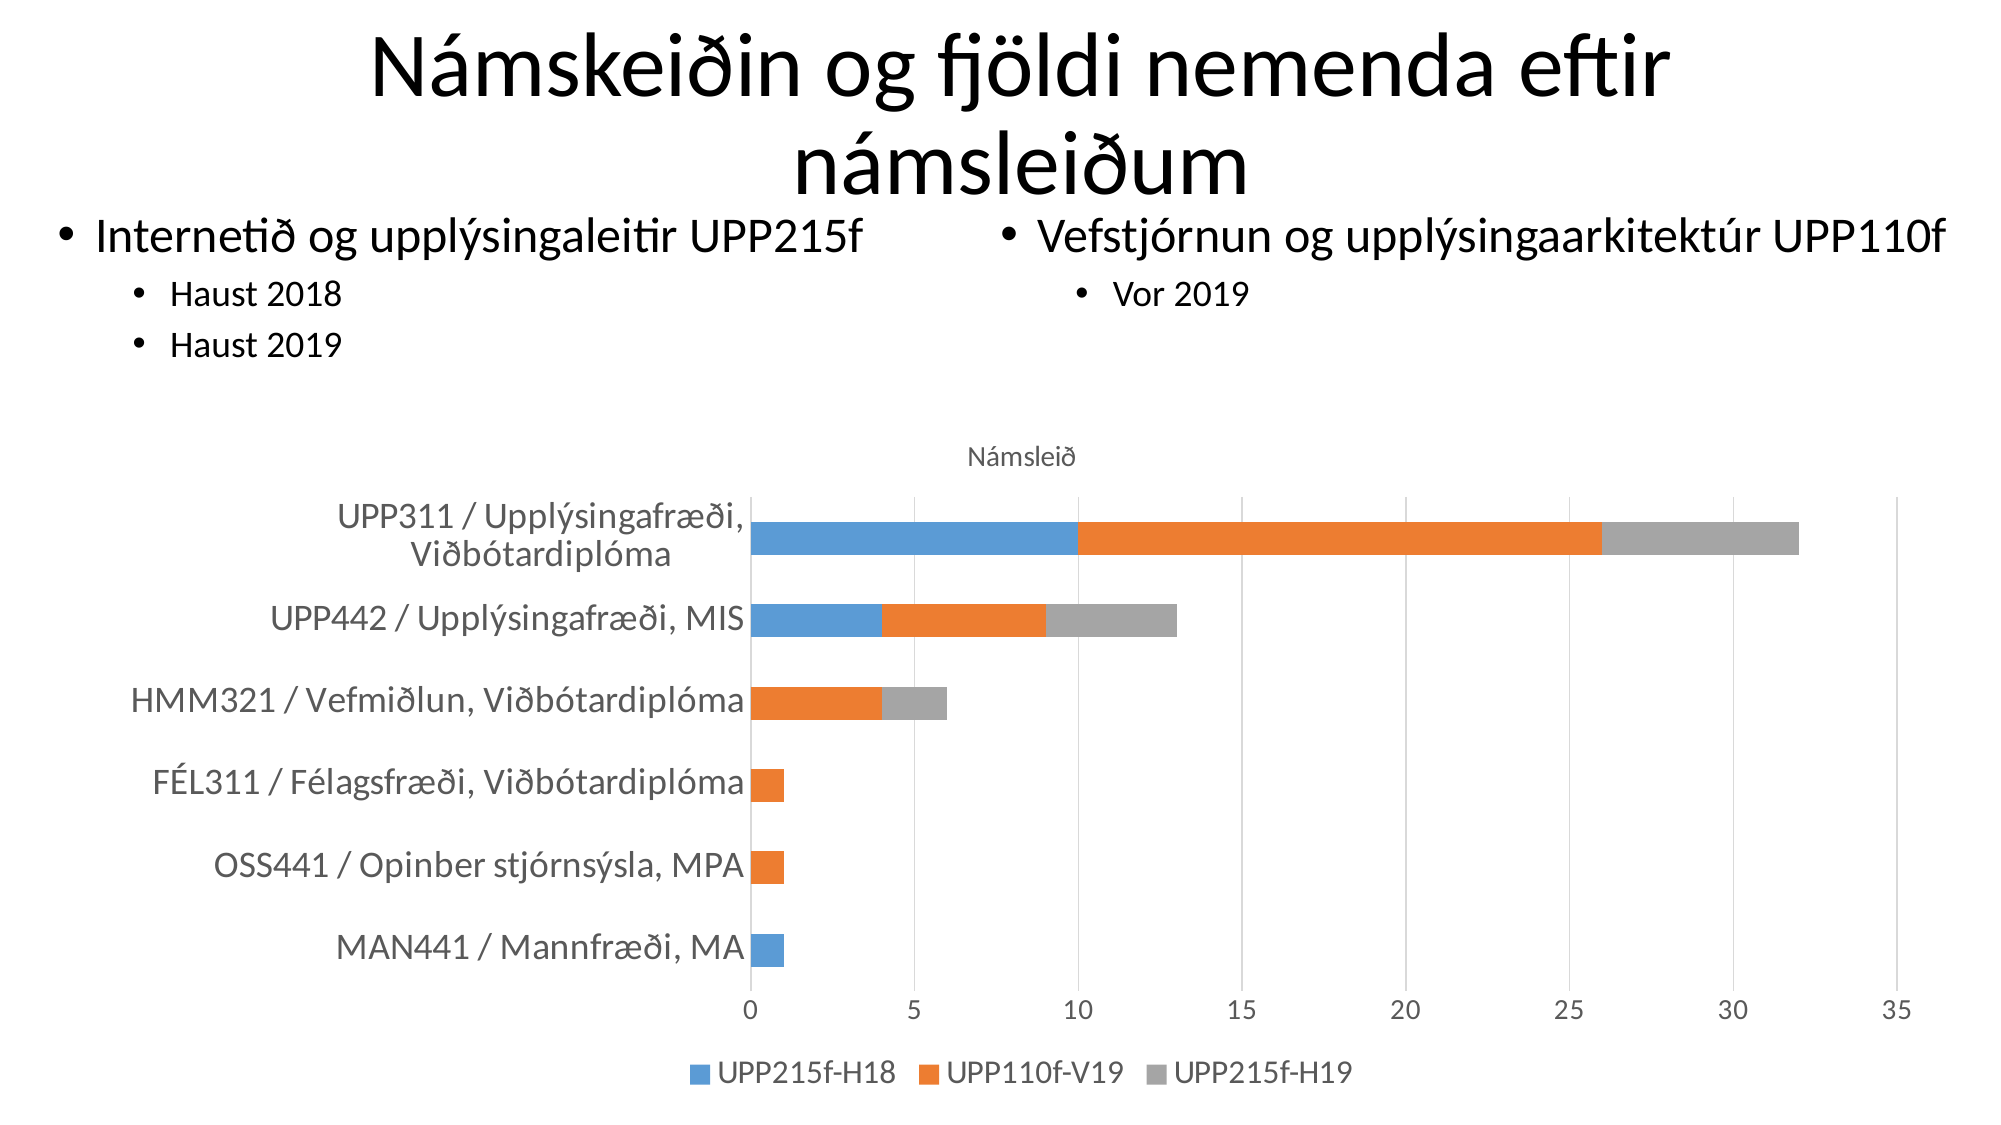

# Námskeiðin og fjöldi nemenda eftir námsleiðum
Internetið og upplýsingaleitir UPP215f
Haust 2018
Haust 2019
Vefstjórnun og upplýsingaarkitektúr UPP110f
Vor 2019

### Chart: Námsleið

| Category | UPP215f-H18 | UPP110f-V19 | UPP215f-H19 |
|---|---|---|---|
| MAN441 / Mannfræði, MA | 1.0 | 0.0 | 0.0 |
| OSS441 / Opinber stjórnsýsla, MPA | 0.0 | 1.0 | 0.0 |
| FÉL311 / Félagsfræði, Viðbótardiplóma | 0.0 | 1.0 | 0.0 |
| HMM321 / Vefmiðlun, Viðbótardiplóma | 0.0 | 4.0 | 2.0 |
| UPP442 / Upplýsingafræði, MIS | 4.0 | 5.0 | 4.0 |
| UPP311 / Upplýsingafræði, Viðbótardiplóma | 10.0 | 16.0 | 6.0 |